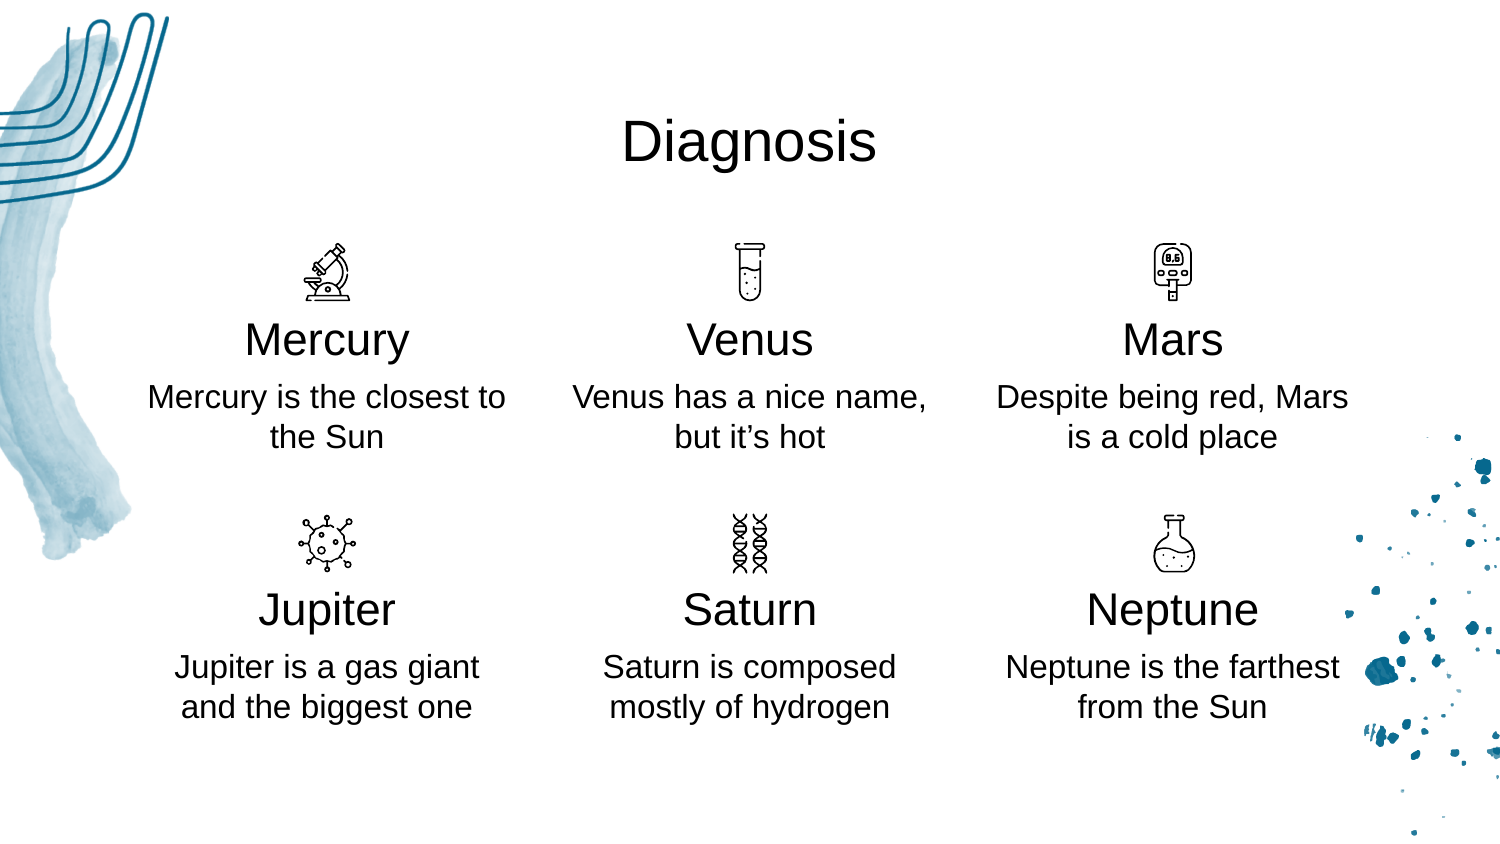

Diagnosis

# Mercury
Venus
Mars
Mercury is the closest to the Sun
Venus has a nice name, but it’s hot
Despite being red, Mars is a cold place

Jupiter
Saturn
Neptune
Jupiter is a gas giant and the biggest one
Saturn is composed mostly of hydrogen
Neptune is the farthest from the Sun